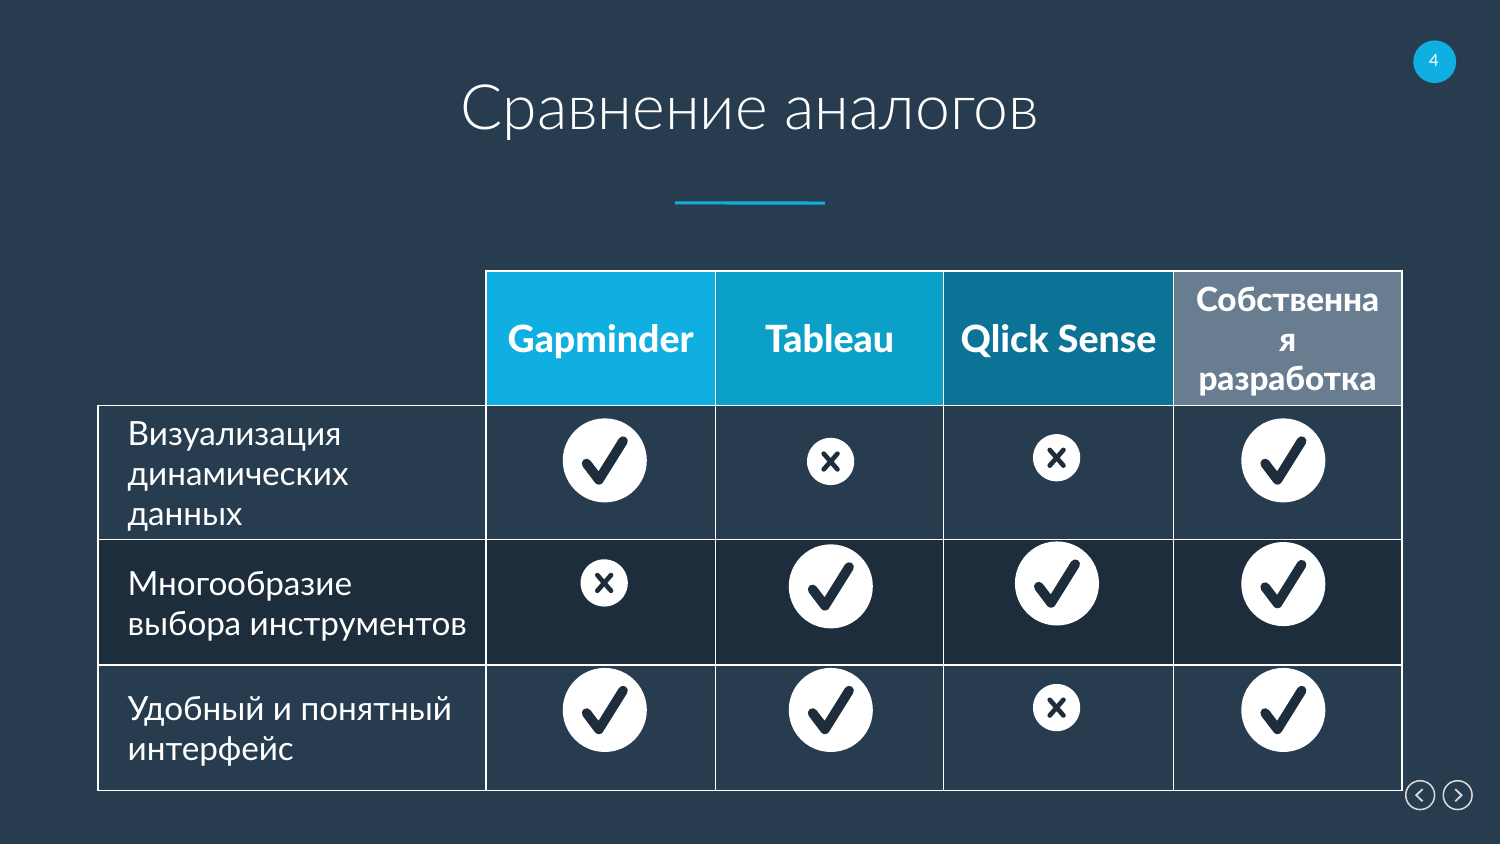

Сравнение аналогов

|  | Gapminder | Tableau | Qlick Sense | Собственная разработка |
| --- | --- | --- | --- | --- |
| Визуализация динамических данных |  |  |  |  |
| Многообразие выбора инструментов |  |  |  |  |
| Удобный и понятный интерфейс |  |  |  |  |